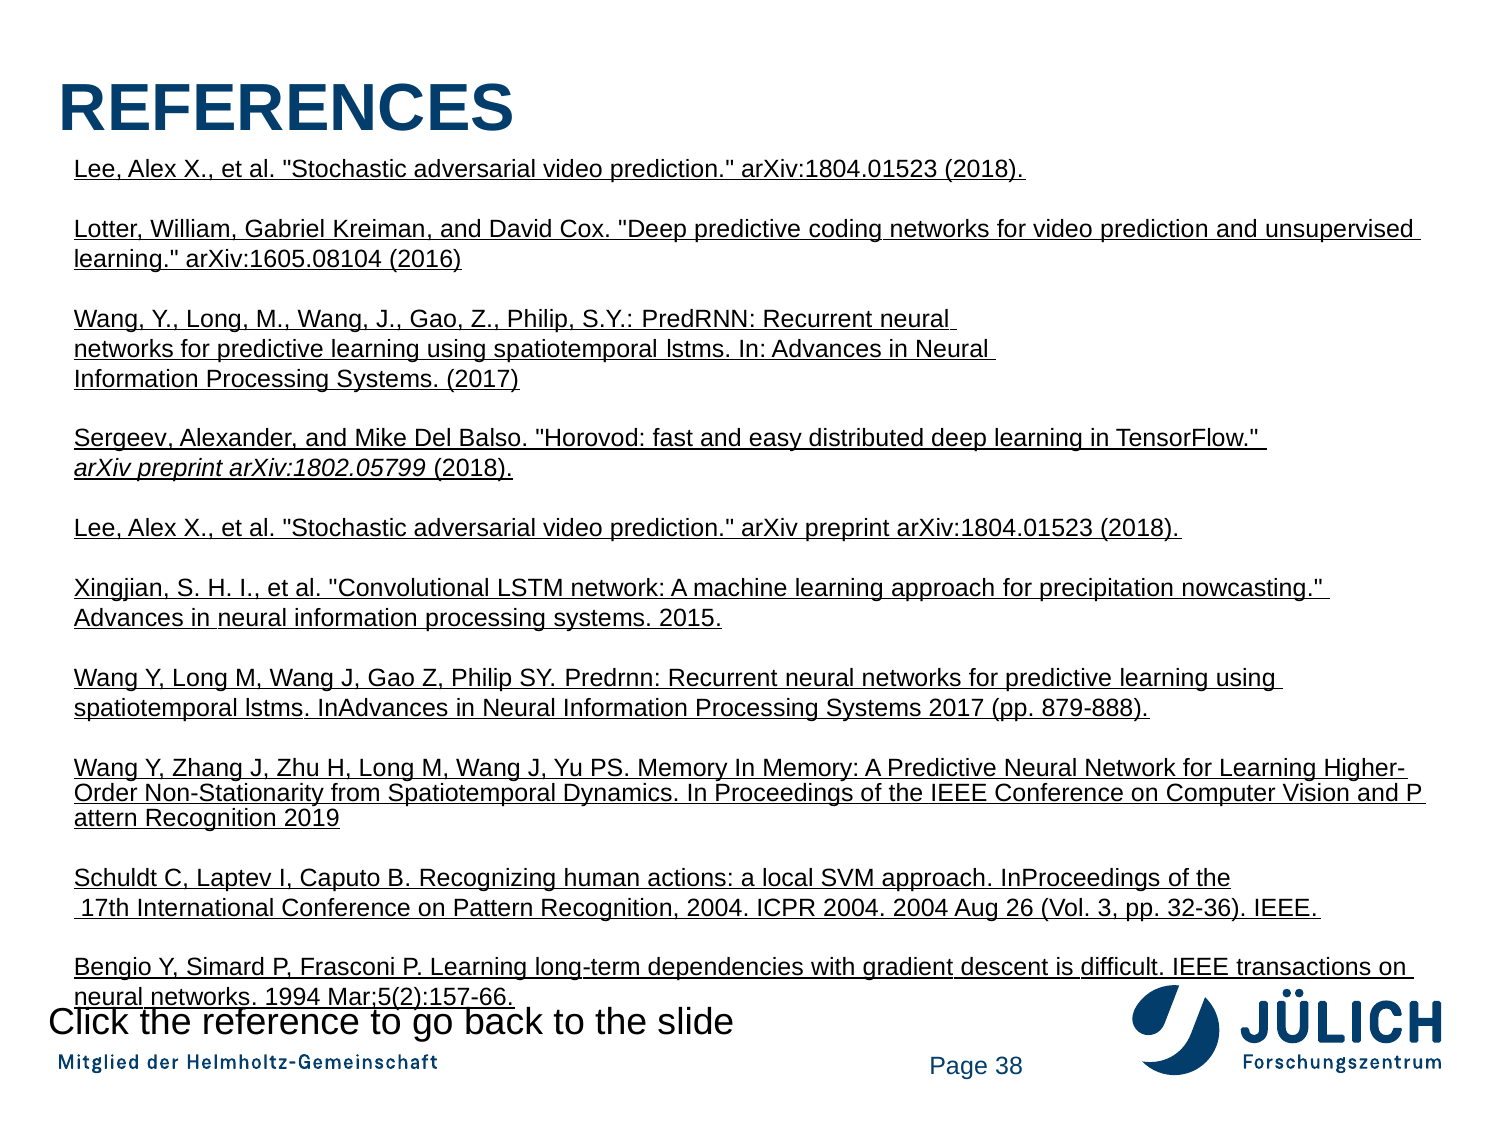

# REFERENCES
Lee, Alex X., et al. "Stochastic adversarial video prediction." arXiv:1804.01523 (2018).

Lotter, William, Gabriel Kreiman, and David Cox. "Deep predictive coding networks for video prediction and unsupervised learning." arXiv:1605.08104 (2016)

Wang, Y., Long, M., Wang, J., Gao, Z., Philip, S.Y.: PredRNN: Recurrent neural networks for predictive learning using spatiotemporal lstms. In: Advances in Neural Information Processing Systems. (2017)

Sergeev, Alexander, and Mike Del Balso. "Horovod: fast and easy distributed deep learning in TensorFlow." arXiv preprint arXiv:1802.05799 (2018).

Lee, Alex X., et al. "Stochastic adversarial video prediction." arXiv preprint arXiv:1804.01523 (2018).

Xingjian, S. H. I., et al. "Convolutional LSTM network: A machine learning approach for precipitation nowcasting." Advances in neural information processing systems. 2015.

Wang Y, Long M, Wang J, Gao Z, Philip SY. Predrnn: Recurrent neural networks for predictive learning using spatiotemporal lstms. InAdvances in Neural Information Processing Systems 2017 (pp. 879-888).

Wang Y, Zhang J, Zhu H, Long M, Wang J, Yu PS. Memory In Memory: A Predictive Neural Network for Learning Higher-Order Non-Stationarity from Spatiotemporal Dynamics. In Proceedings of the IEEE Conference on Computer Vision and Pattern Recognition 2019

Schuldt C, Laptev I, Caputo B. Recognizing human actions: a local SVM approach. InProceedings of the 17th International Conference on Pattern Recognition, 2004. ICPR 2004. 2004 Aug 26 (Vol. 3, pp. 32-36). IEEE.

Bengio Y, Simard P, Frasconi P. Learning long-term dependencies with gradient descent is difficult. IEEE transactions on neural networks. 1994 Mar;5(2):157-66.

Click the reference to go back to the slide
Page 38